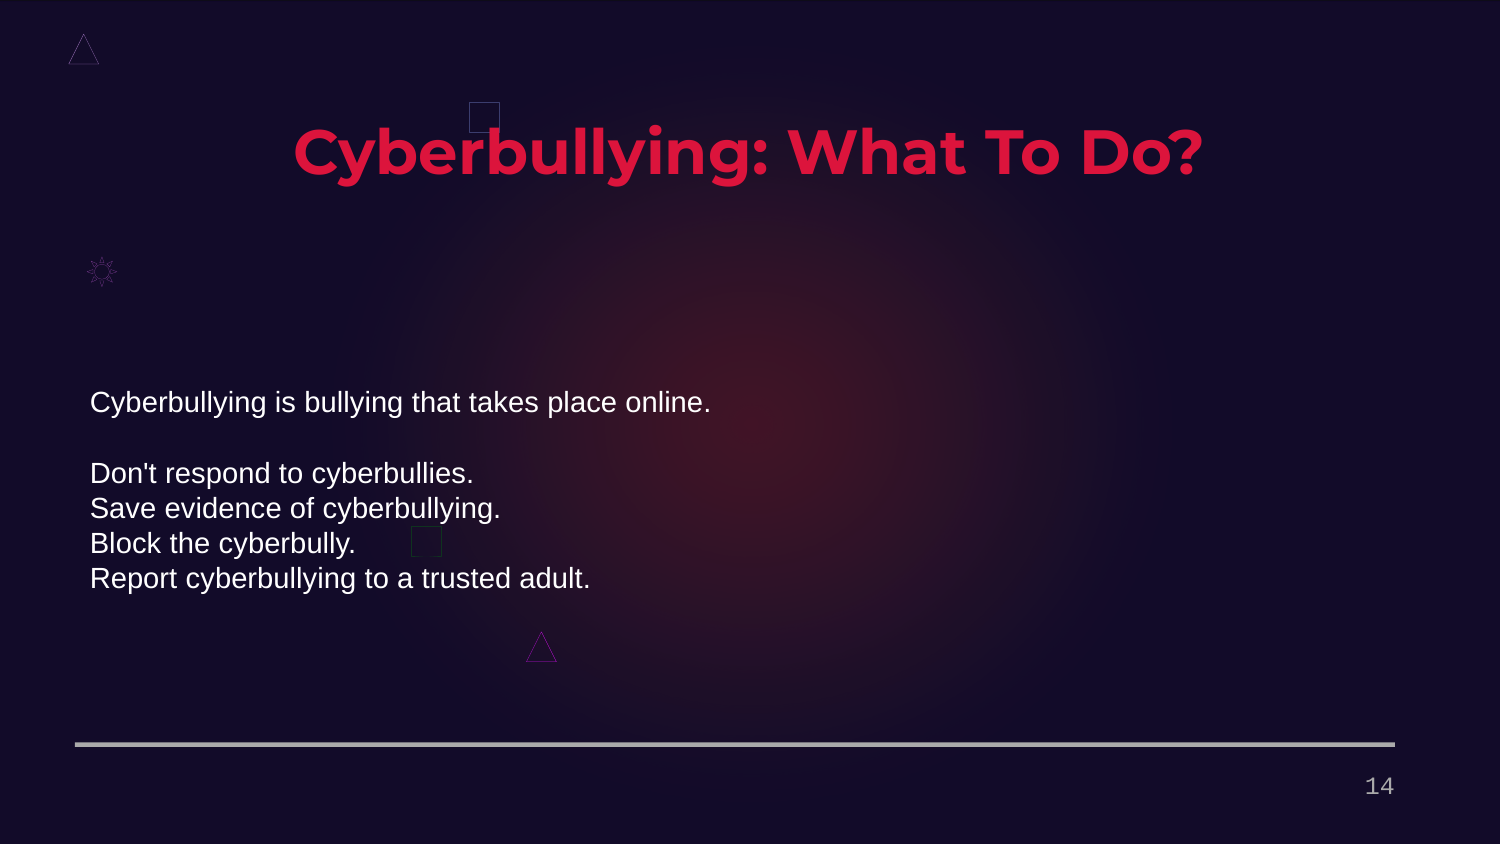

Cyberbullying: What To Do?

Cyberbullying is bullying that takes place online.

Don't respond to cyberbullies.
Save evidence of cyberbullying.
Block the cyberbully.
Report cyberbullying to a trusted adult.

14